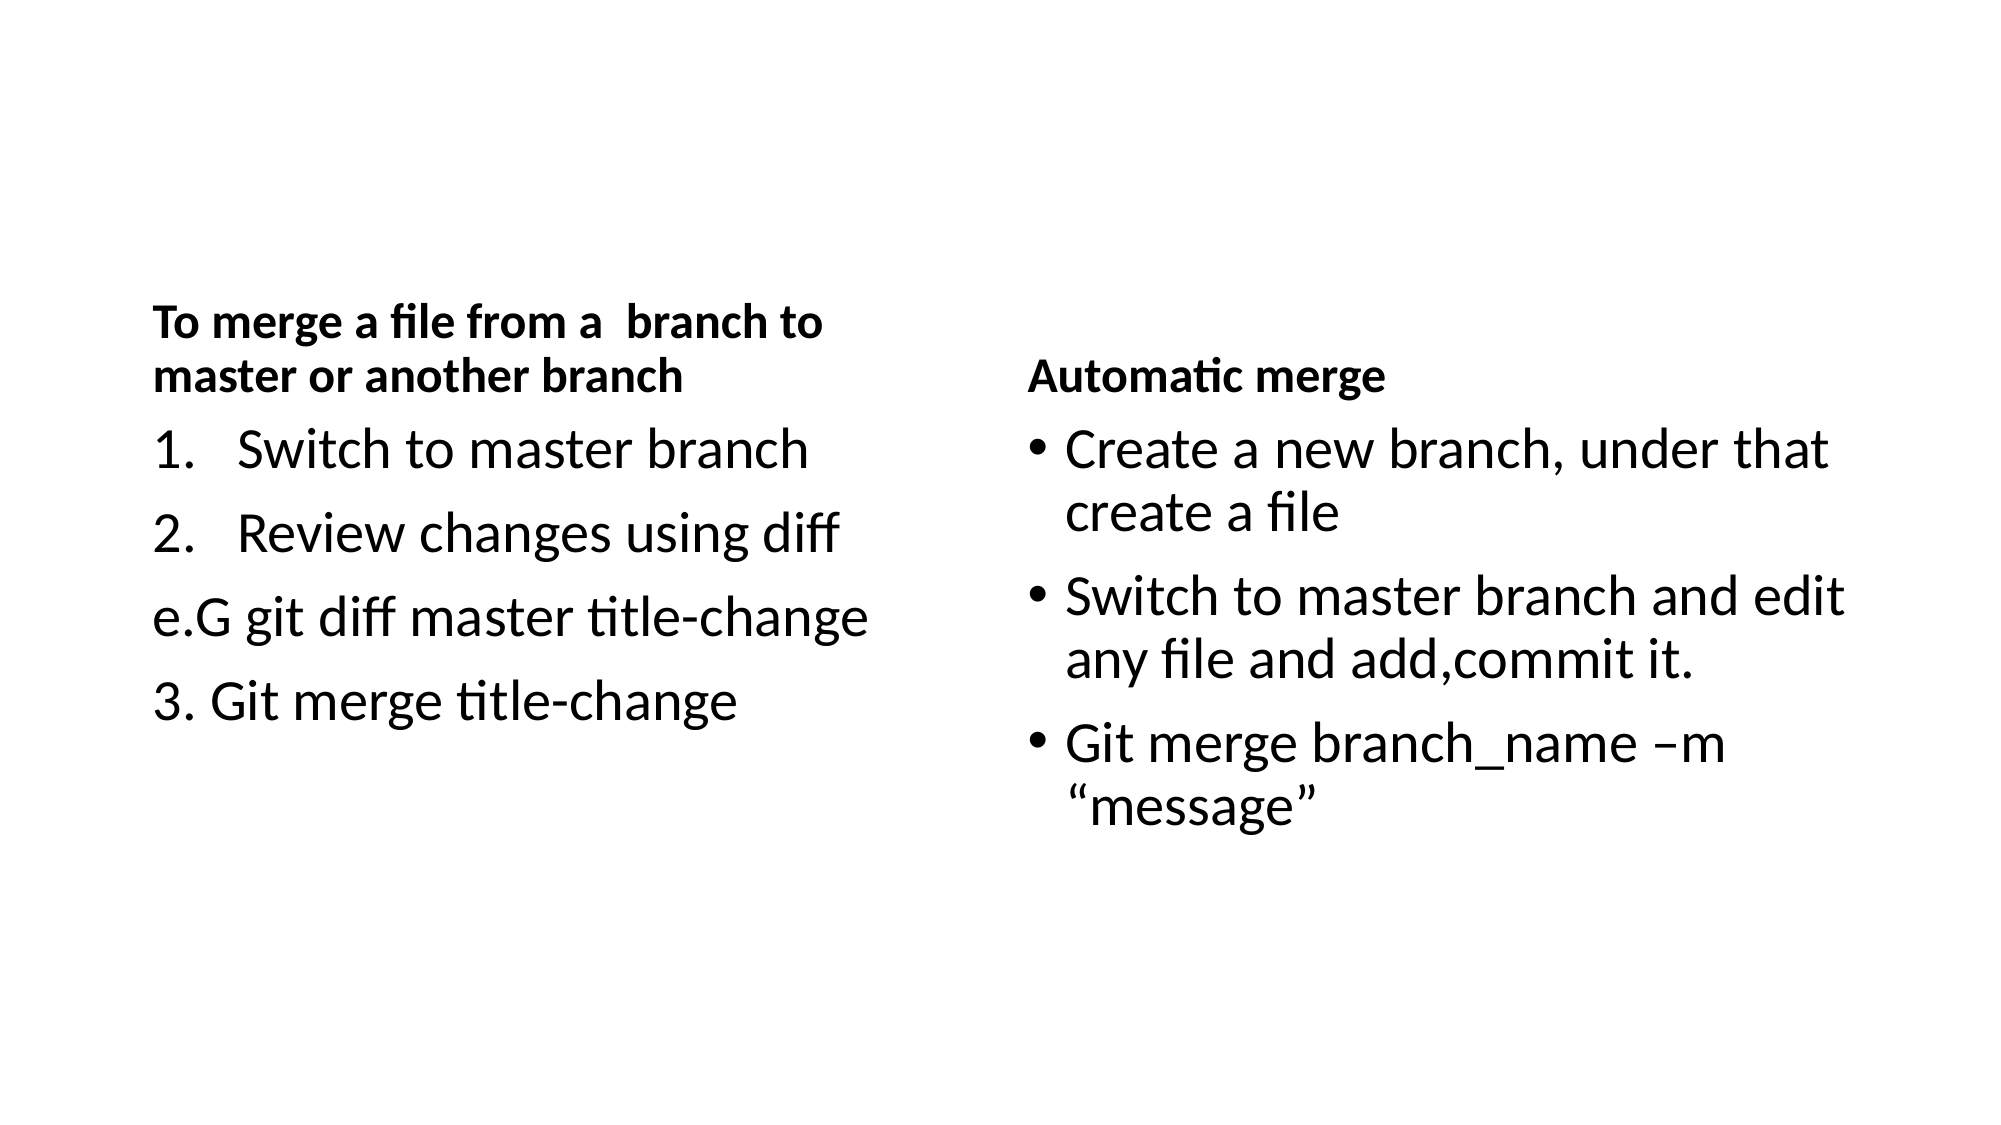

#
To merge a file from a  branch to master or another branch
Automatic merge
Switch to master branch
Review changes using diff
e.G git diff master title-change
3. Git merge title-change
Create a new branch, under that create a file
Switch to master branch and edit any file and add,commit it.
Git merge branch_name –m “message”